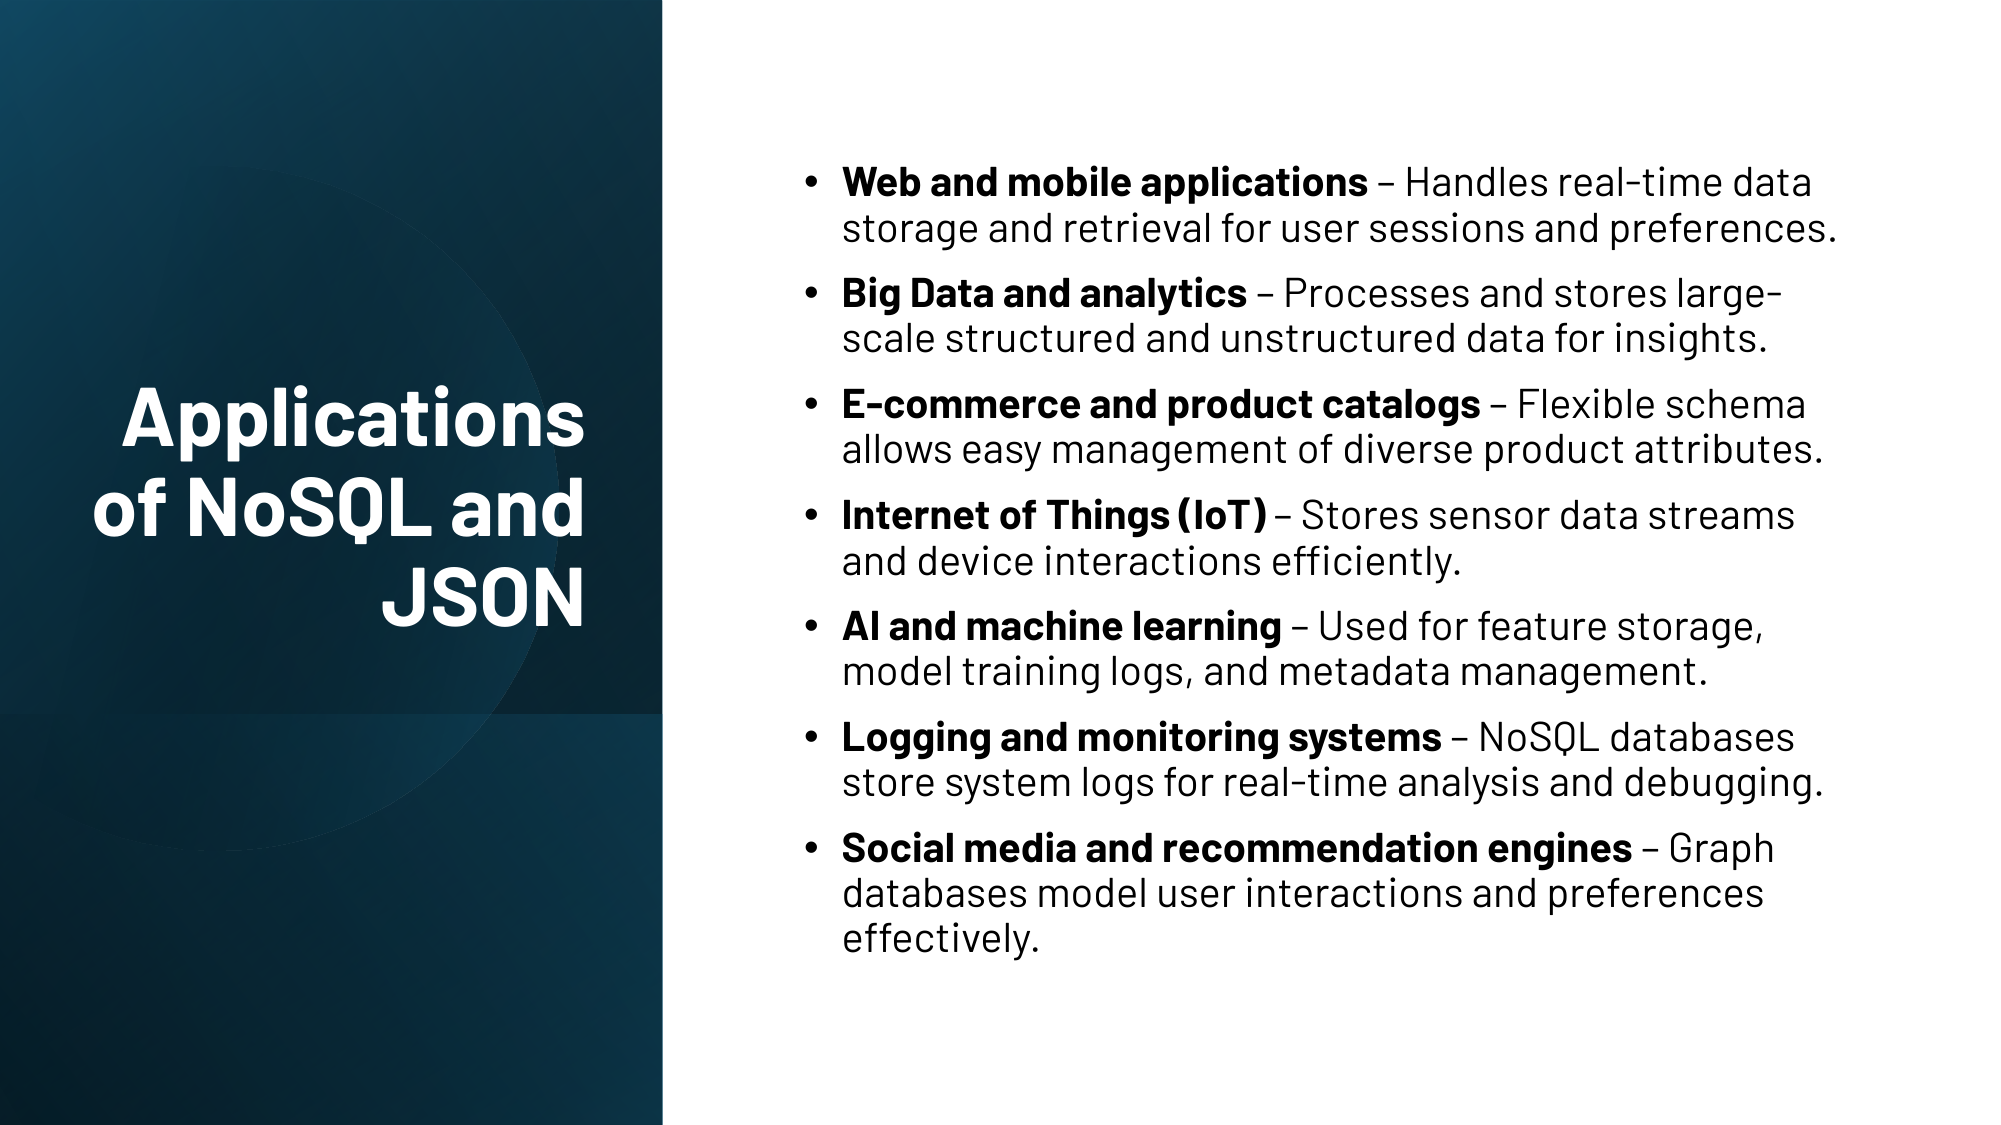

# Applications of NoSQL and JSON
Web and mobile applications – Handles real-time data storage and retrieval for user sessions and preferences.
Big Data and analytics – Processes and stores large-scale structured and unstructured data for insights.
E-commerce and product catalogs – Flexible schema allows easy management of diverse product attributes.
Internet of Things (IoT) – Stores sensor data streams and device interactions efficiently.
AI and machine learning – Used for feature storage, model training logs, and metadata management.
Logging and monitoring systems – NoSQL databases store system logs for real-time analysis and debugging.
Social media and recommendation engines – Graph databases model user interactions and preferences effectively.